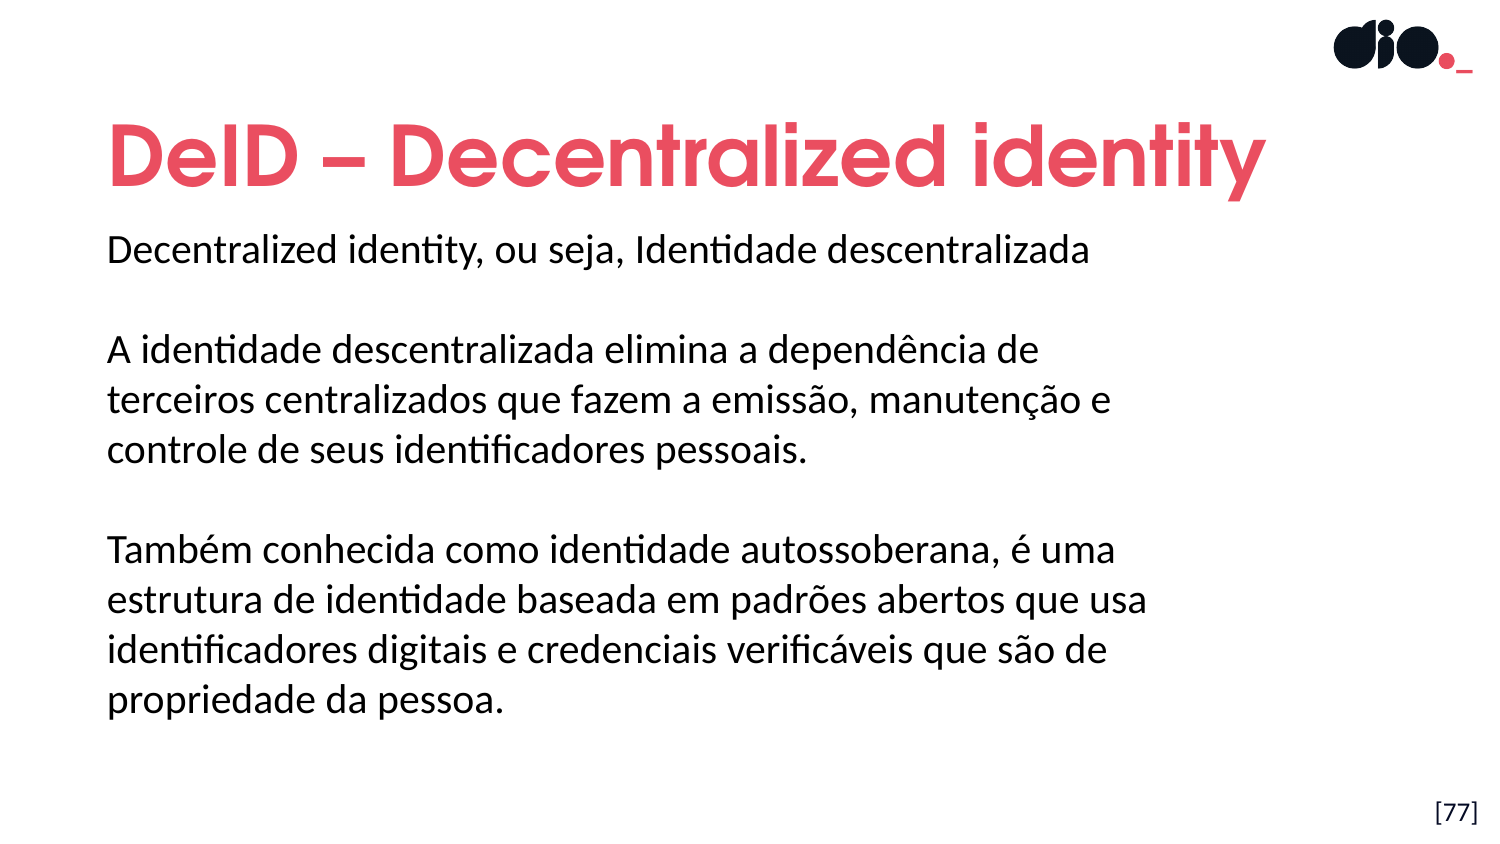

DeID – Decentralized identity
Decentralized identity, ou seja, Identidade descentralizada

A identidade descentralizada elimina a dependência de terceiros centralizados que fazem a emissão, manutenção e controle de seus identificadores pessoais.

Também conhecida como identidade autossoberana, é uma estrutura de identidade baseada em padrões abertos que usa identificadores digitais e credenciais verificáveis que são de propriedade da pessoa.
[77]